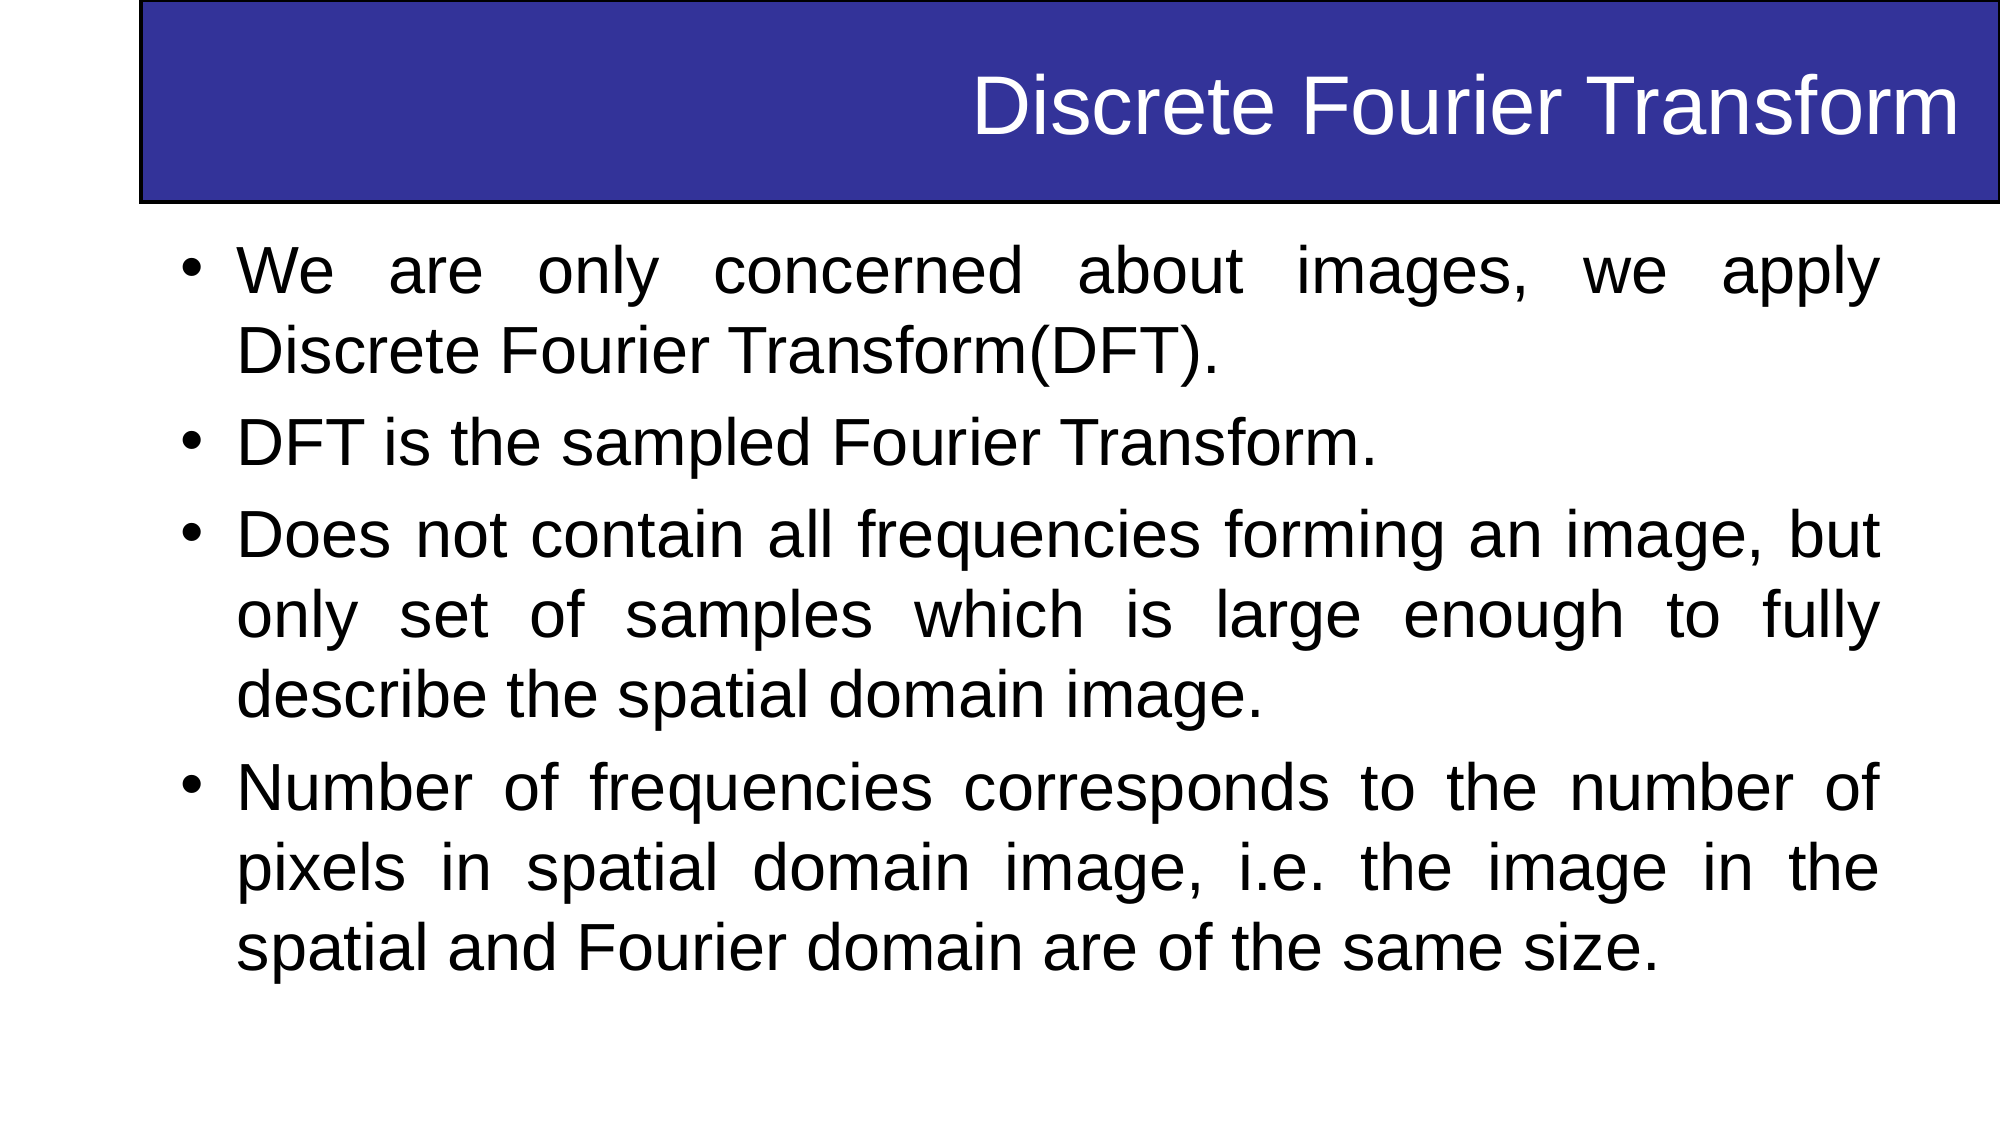

Discrete Fourier Transform

We are only concerned about images, we apply Discrete Fourier Transform(DFT).
DFT is the sampled Fourier Transform.
Does not contain all frequencies forming an image, but only set of samples which is large enough to fully describe the spatial domain image.
Number of frequencies corresponds to the number of pixels in spatial domain image, i.e. the image in the spatial and Fourier domain are of the same size.